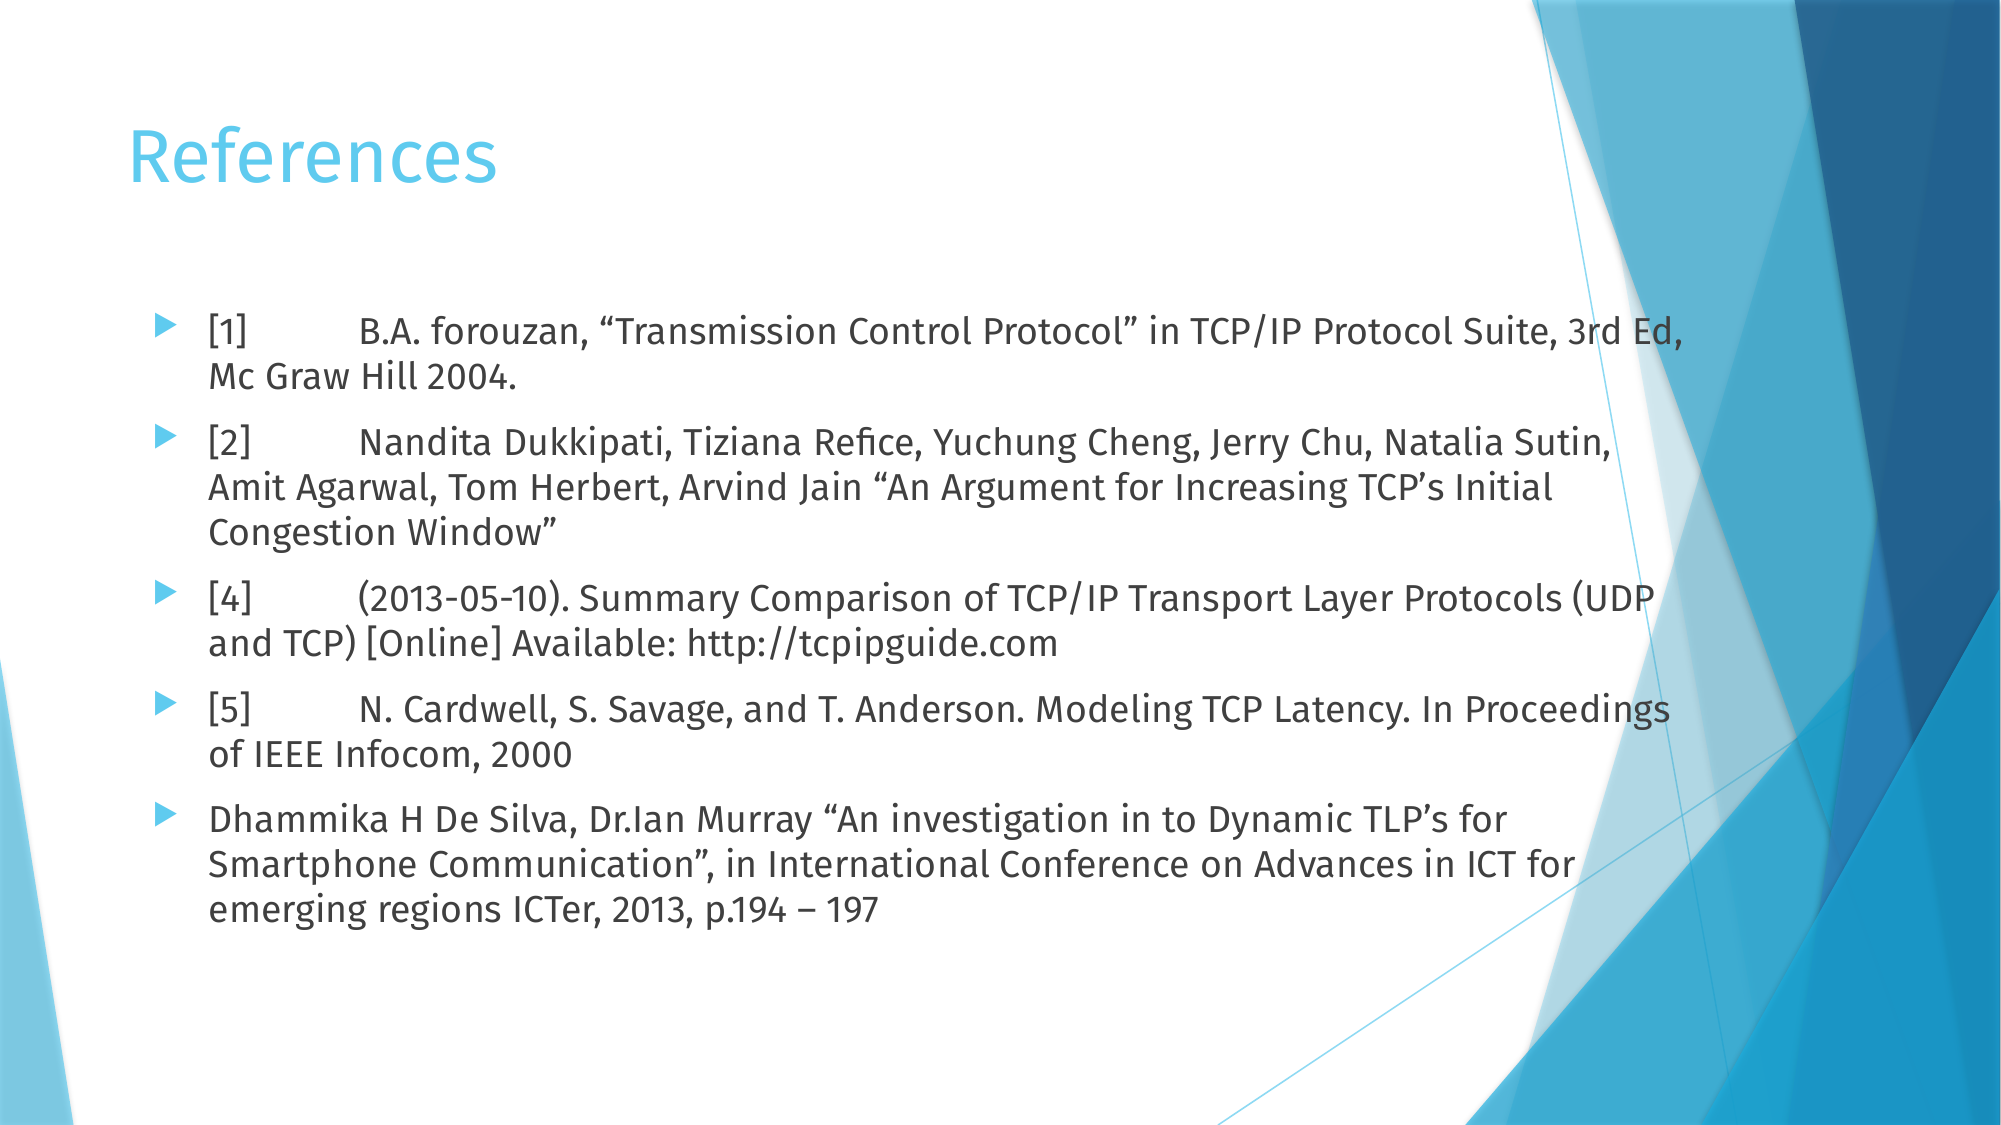

# References
[1]	B.A. forouzan, “Transmission Control Protocol” in TCP/IP Protocol Suite, 3rd Ed, Mc Graw Hill 2004.
[2] 	Nandita Dukkipati, Tiziana Refice, Yuchung Cheng, Jerry Chu, Natalia Sutin, Amit Agarwal, Tom Herbert, Arvind Jain “An Argument for Increasing TCP’s Initial Congestion Window”
[4]	(2013-05-10). Summary Comparison of TCP/IP Transport Layer Protocols (UDP and TCP) [Online] Available: http://tcpipguide.com
[5] 	N. Cardwell, S. Savage, and T. Anderson. Modeling TCP Latency. In Proceedings of IEEE Infocom, 2000
Dhammika H De Silva, Dr.Ian Murray “An investigation in to Dynamic TLP’s for Smartphone Communication”, in International Conference on Advances in ICT for emerging regions ICTer, 2013, p.194 – 197